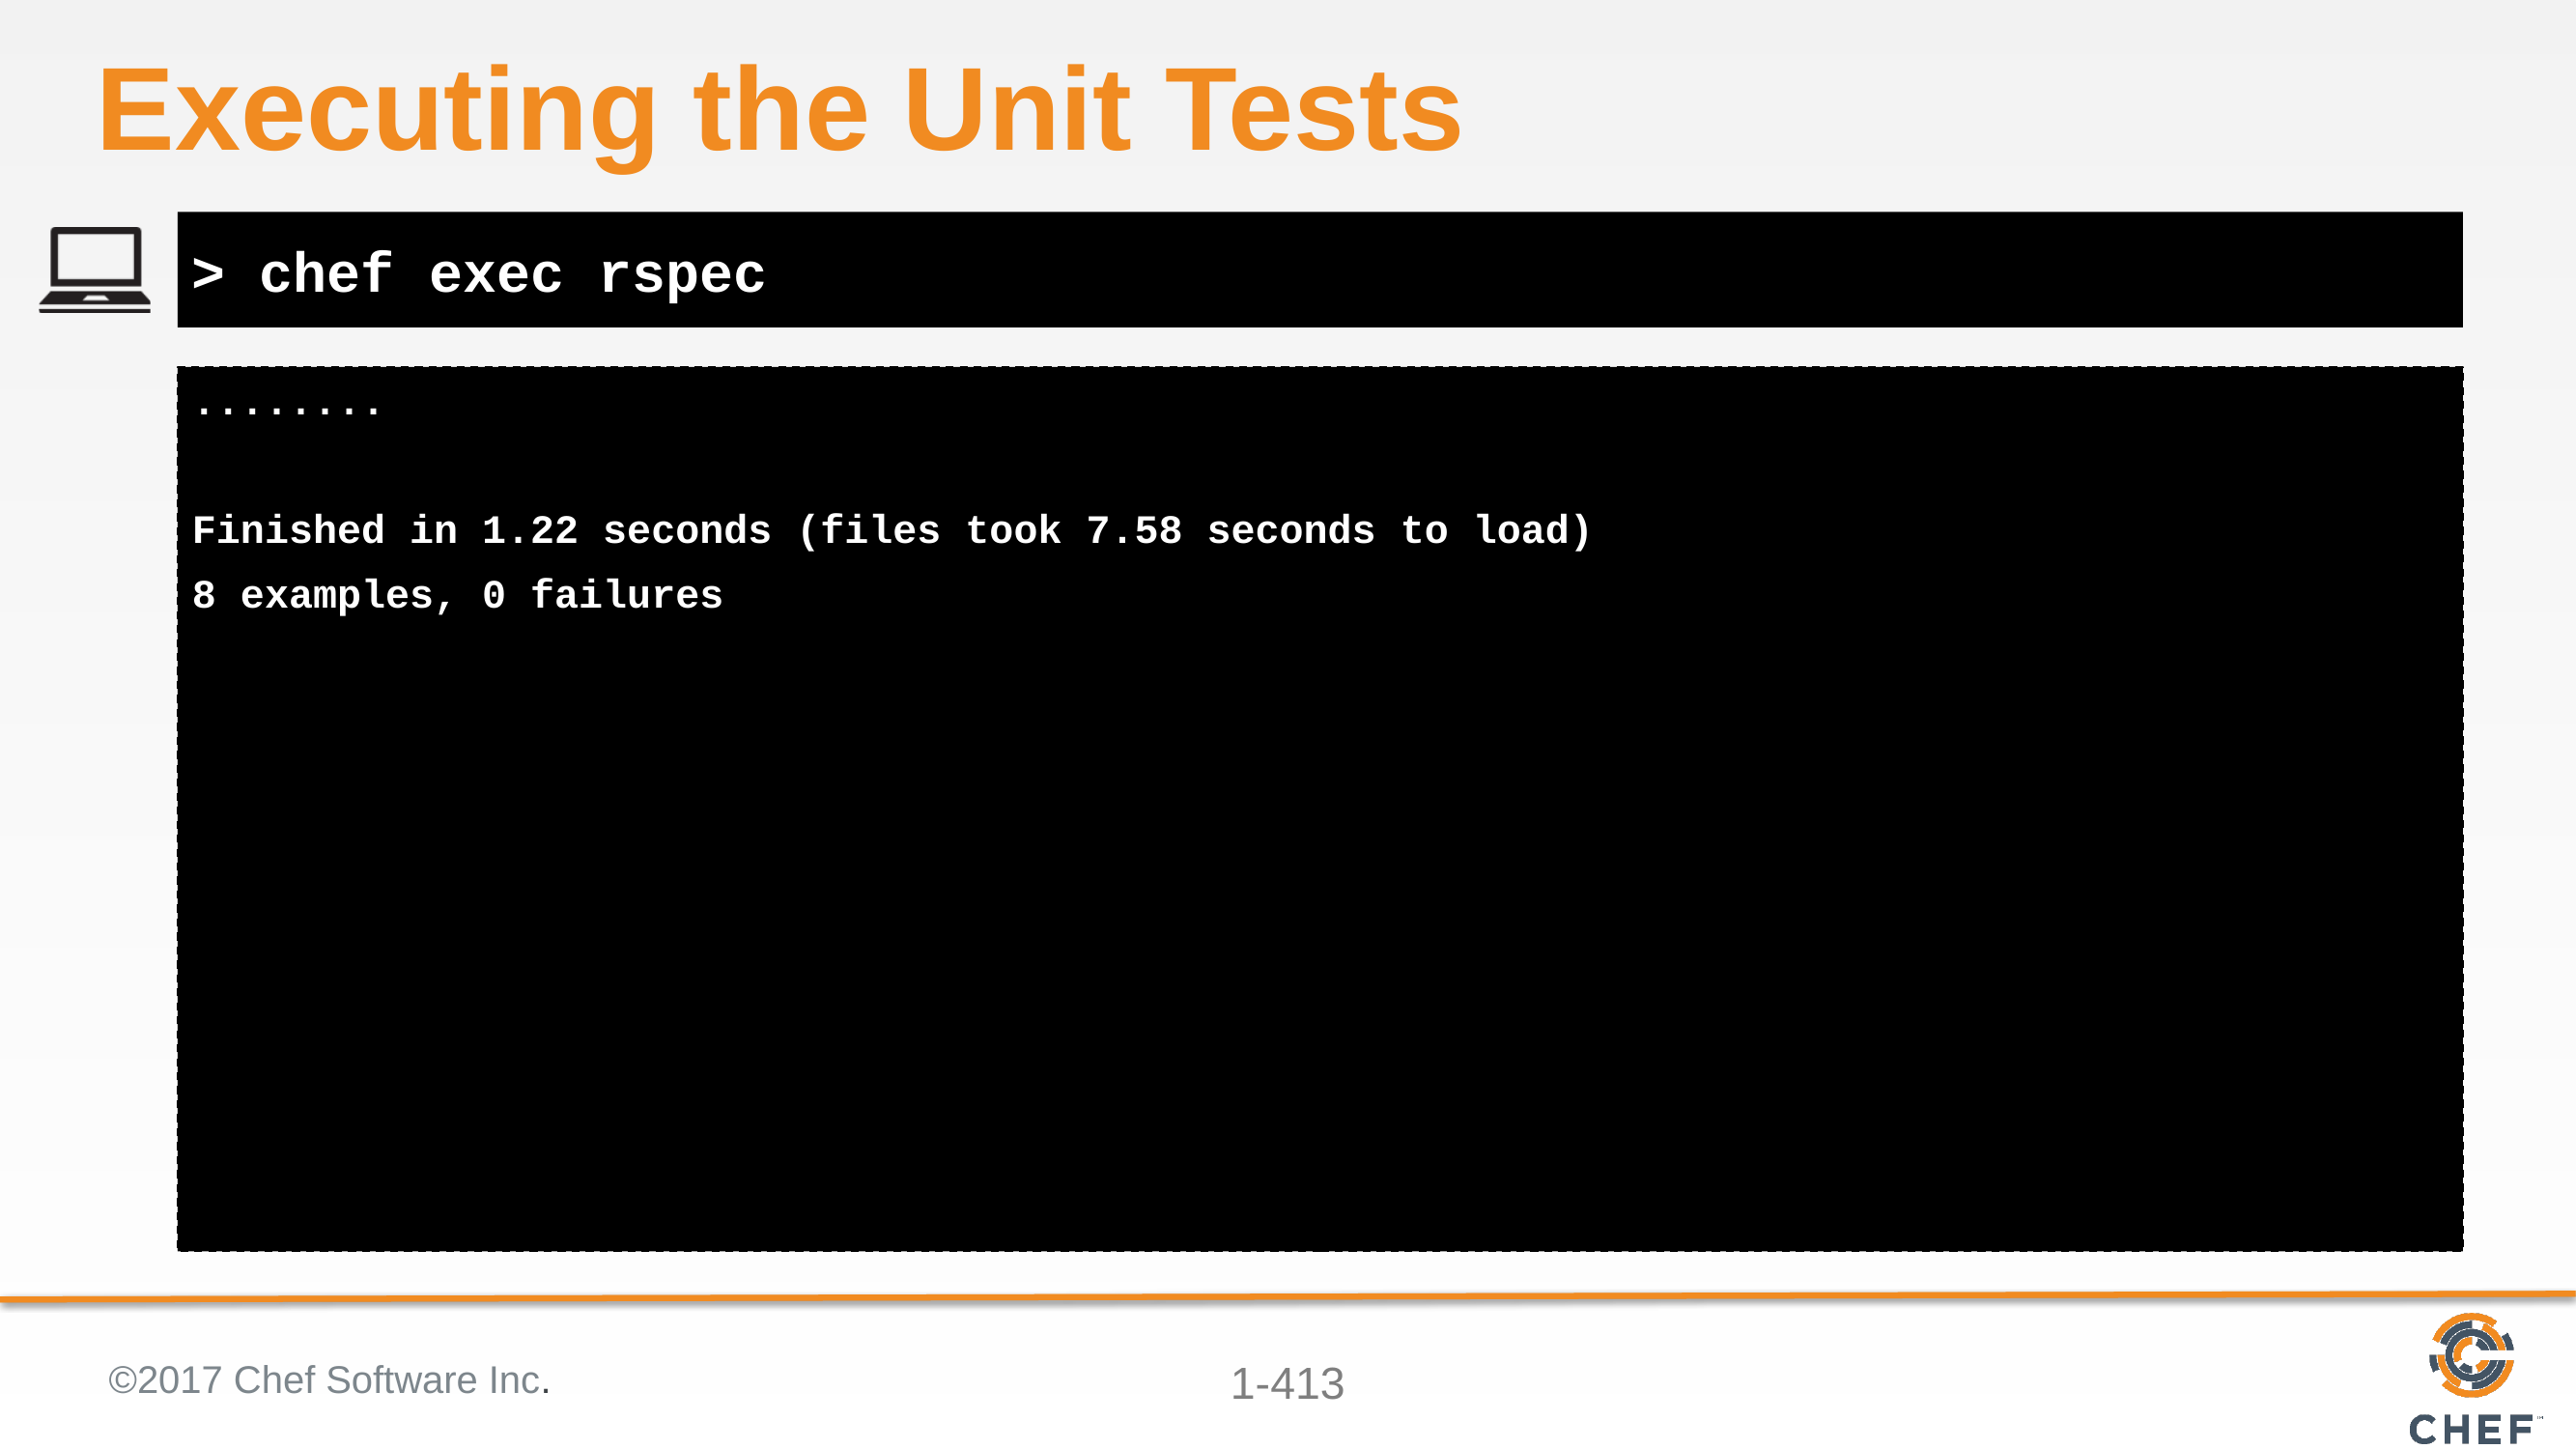

# Executing the Unit Tests
> chef exec rspec
........

Finished in 1.22 seconds (files took 7.58 seconds to load)
8 examples, 0 failures